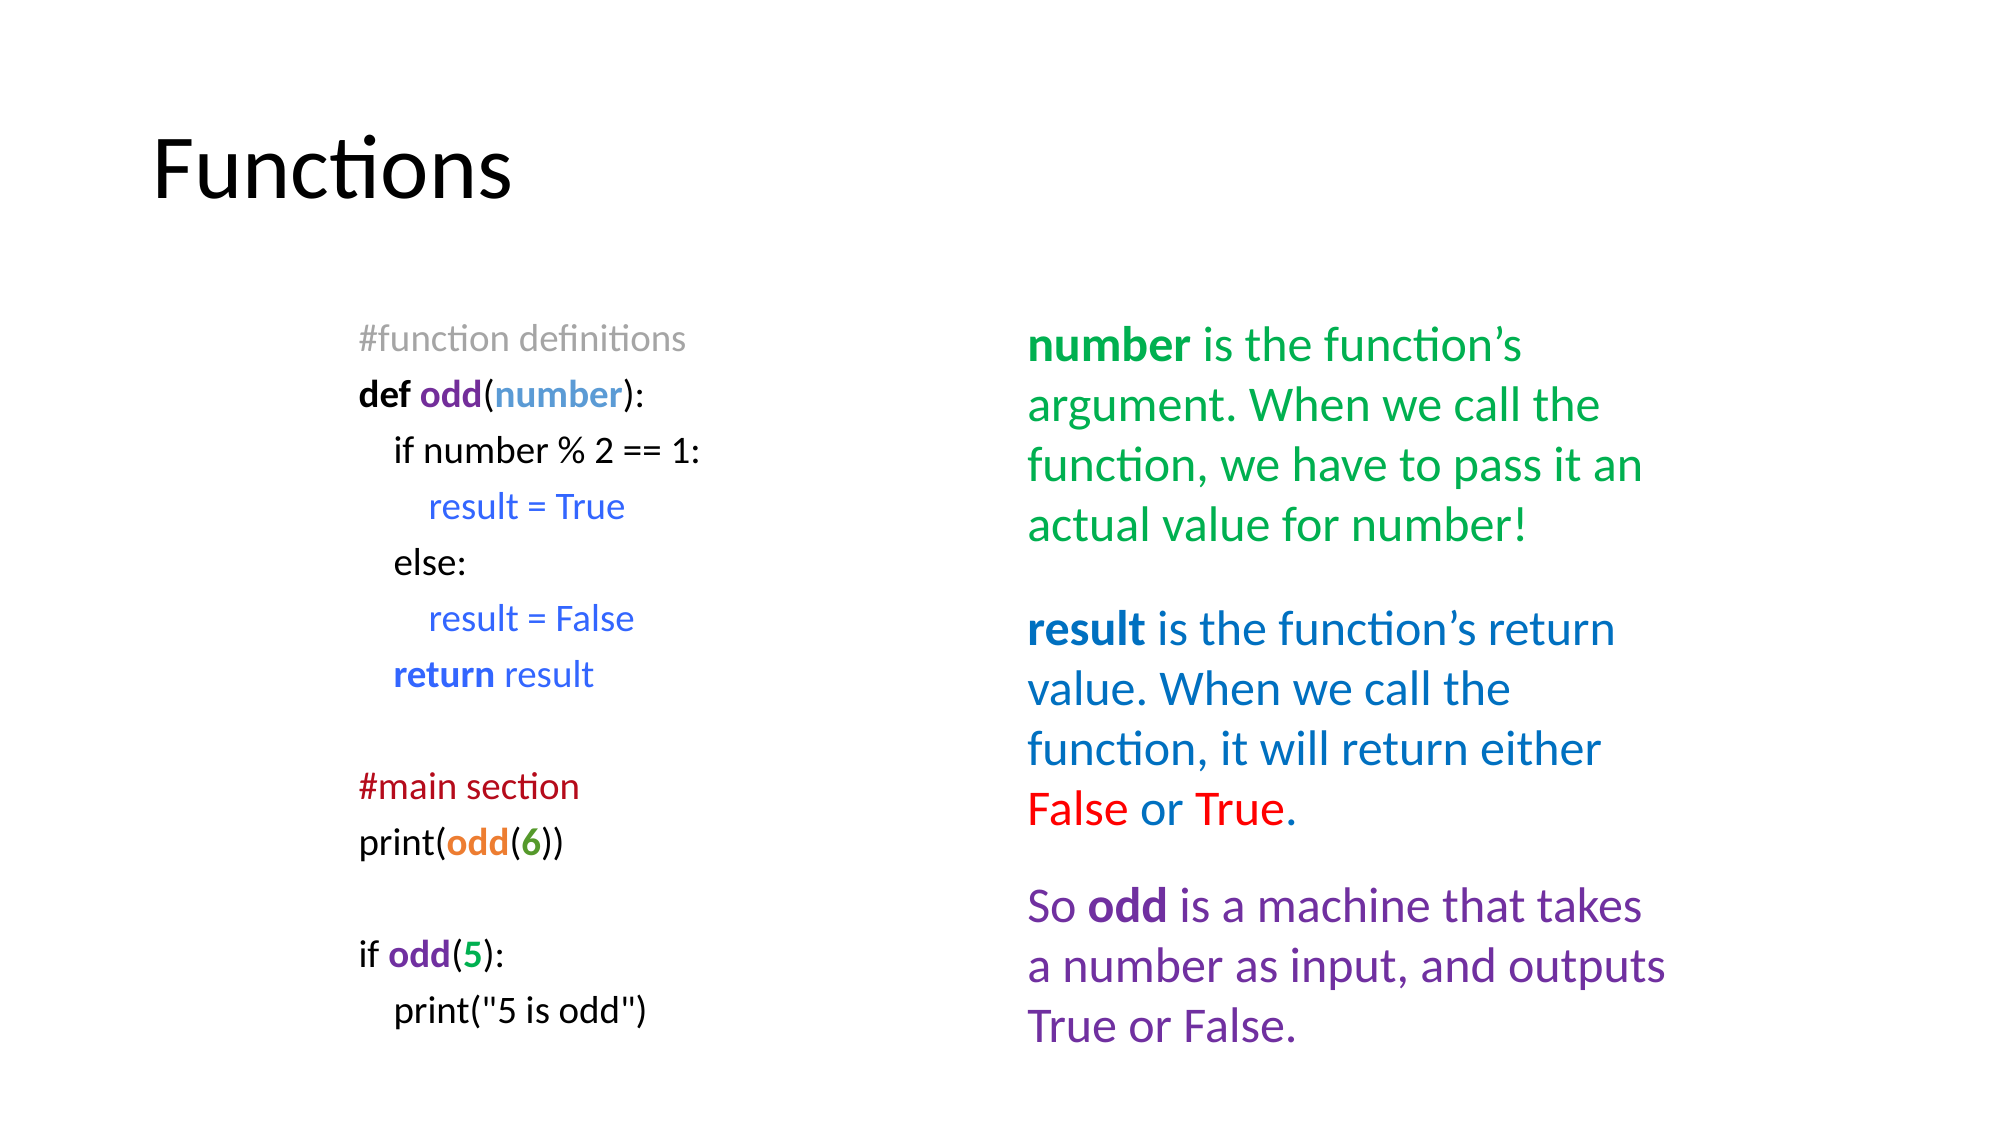

# Functions

#function definitions
def odd(number):
    if number % 2 == 1:
        result = True
    else:
        result = False
    return result

#main section
print(odd(6))

if odd(5):
    print("5 is odd")

number is the function’s argument. When we call the function, we have to pass it an actual value for number!
result is the function’s return value. When we call the function, it will return either False or True.
So odd is a machine that takes a number as input, and outputs True or False.